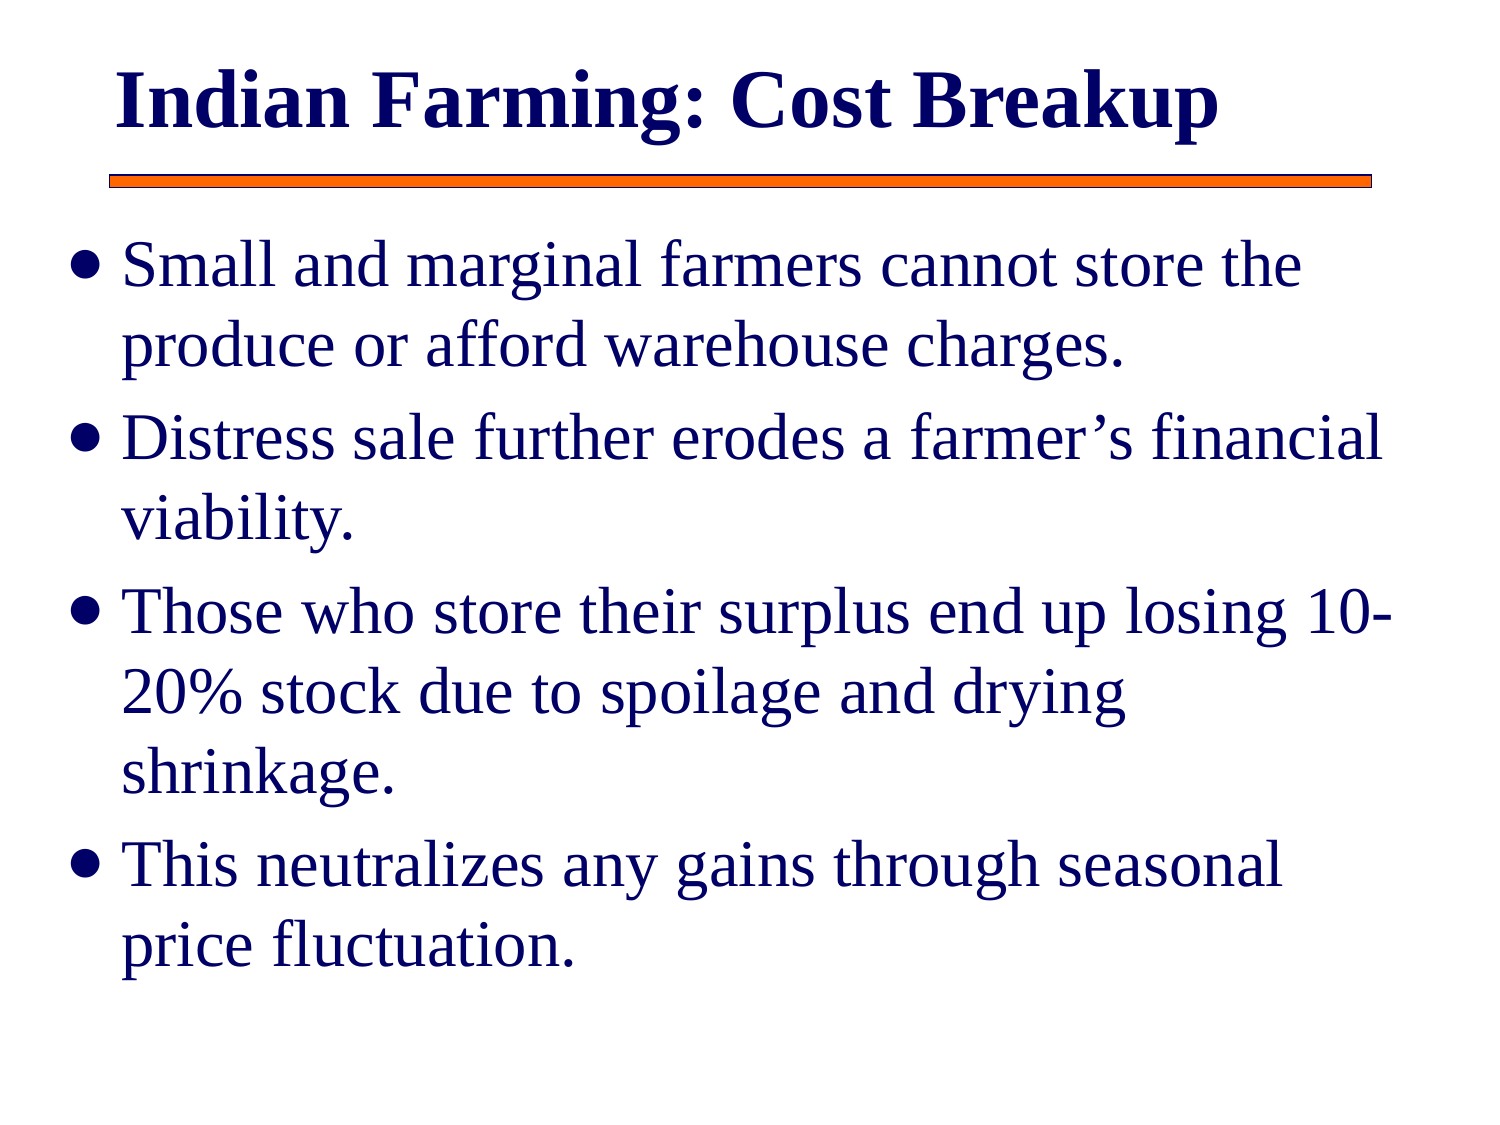

# Indian Farming: Cost Breakup
Small and marginal farmers cannot store the produce or afford warehouse charges.
Distress sale further erodes a farmer’s financial viability.
Those who store their surplus end up losing 10-20% stock due to spoilage and drying shrinkage.
This neutralizes any gains through seasonal price fluctuation.